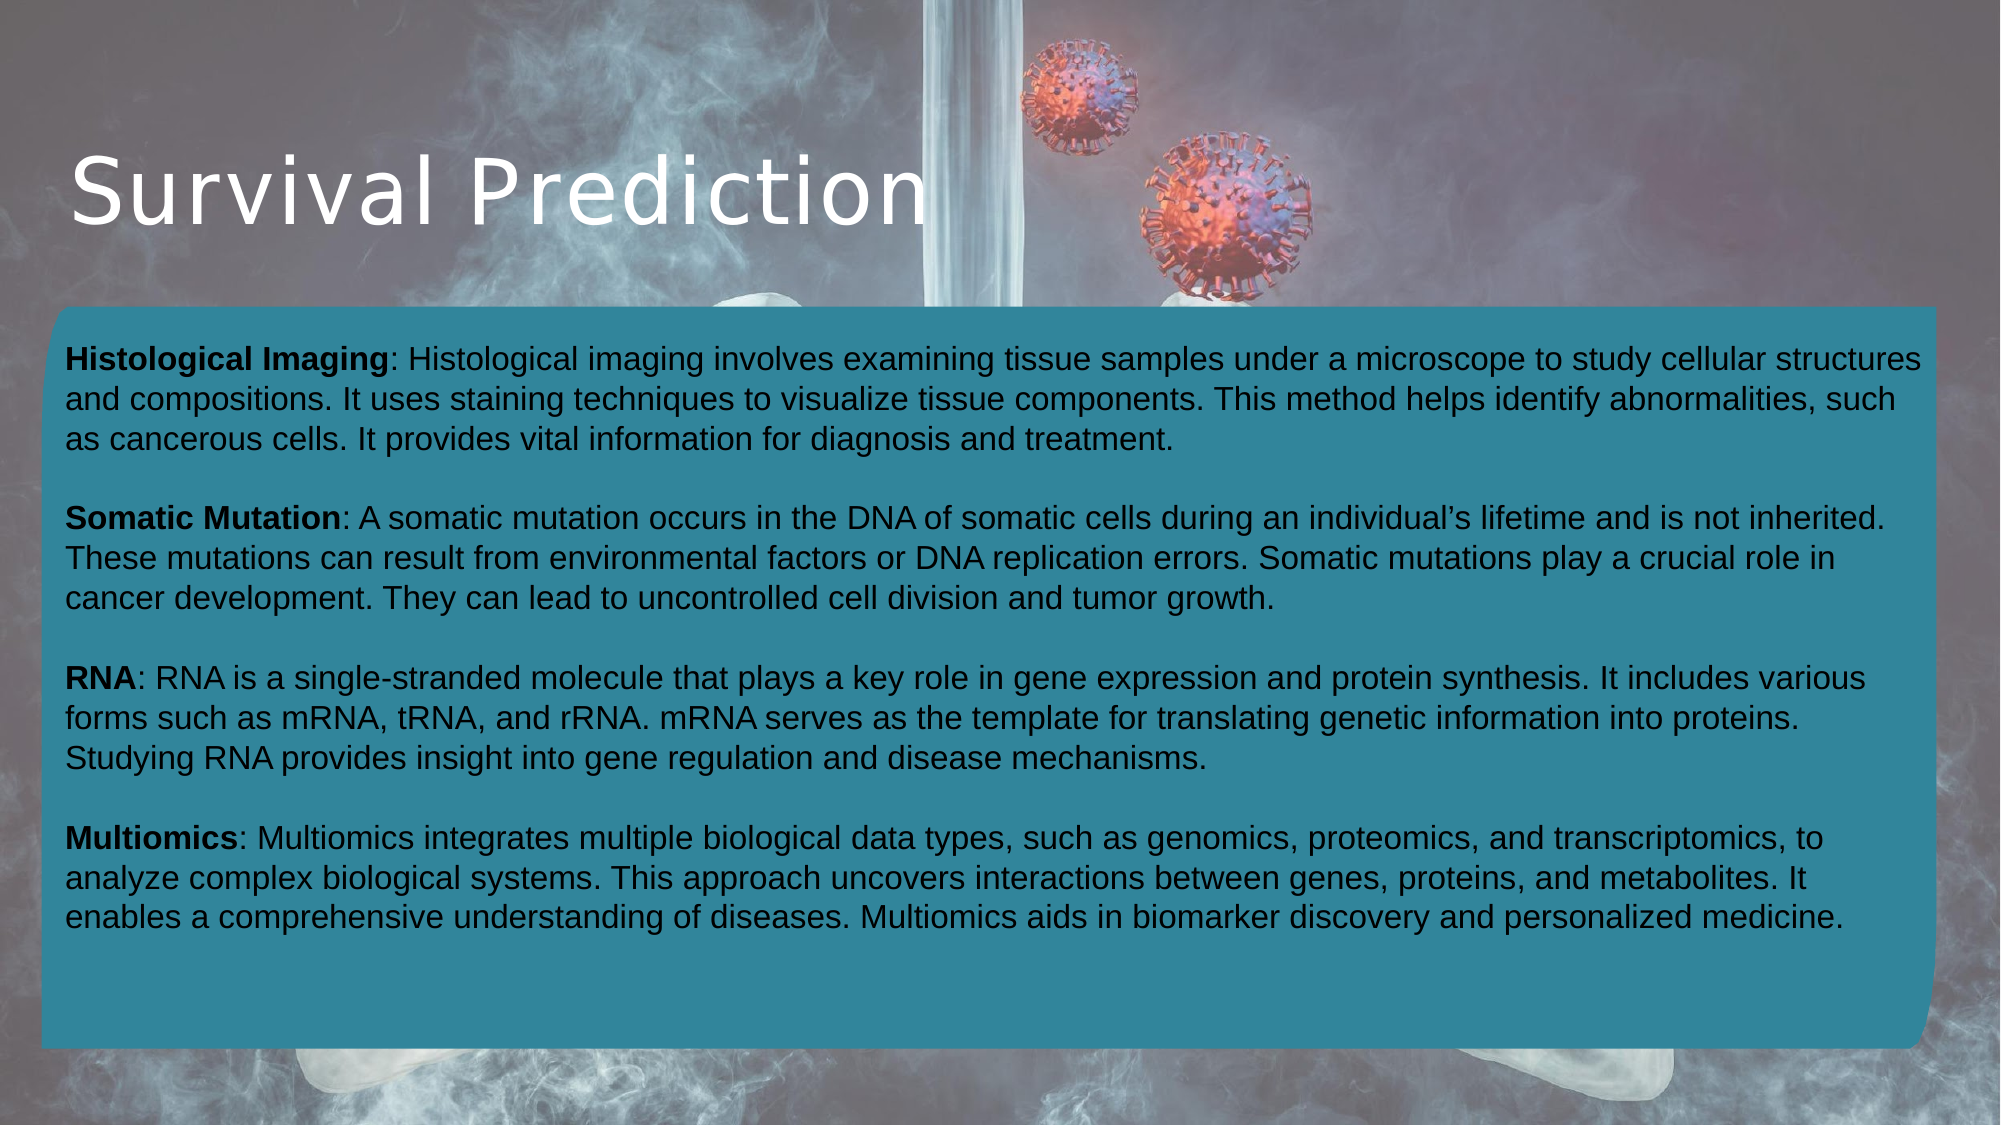

# Survival Prediction

Histological Imaging: Histological imaging involves examining tissue samples under a microscope to study cellular structures and compositions. It uses staining techniques to visualize tissue components. This method helps identify abnormalities, such as cancerous cells. It provides vital information for diagnosis and treatment.

Somatic Mutation: A somatic mutation occurs in the DNA of somatic cells during an individual’s lifetime and is not inherited. These mutations can result from environmental factors or DNA replication errors. Somatic mutations play a crucial role in cancer development. They can lead to uncontrolled cell division and tumor growth.

RNA: RNA is a single-stranded molecule that plays a key role in gene expression and protein synthesis. It includes various forms such as mRNA, tRNA, and rRNA. mRNA serves as the template for translating genetic information into proteins. Studying RNA provides insight into gene regulation and disease mechanisms.

Multiomics: Multiomics integrates multiple biological data types, such as genomics, proteomics, and transcriptomics, to analyze complex biological systems. This approach uncovers interactions between genes, proteins, and metabolites. It enables a comprehensive understanding of diseases. Multiomics aids in biomarker discovery and personalized medicine.